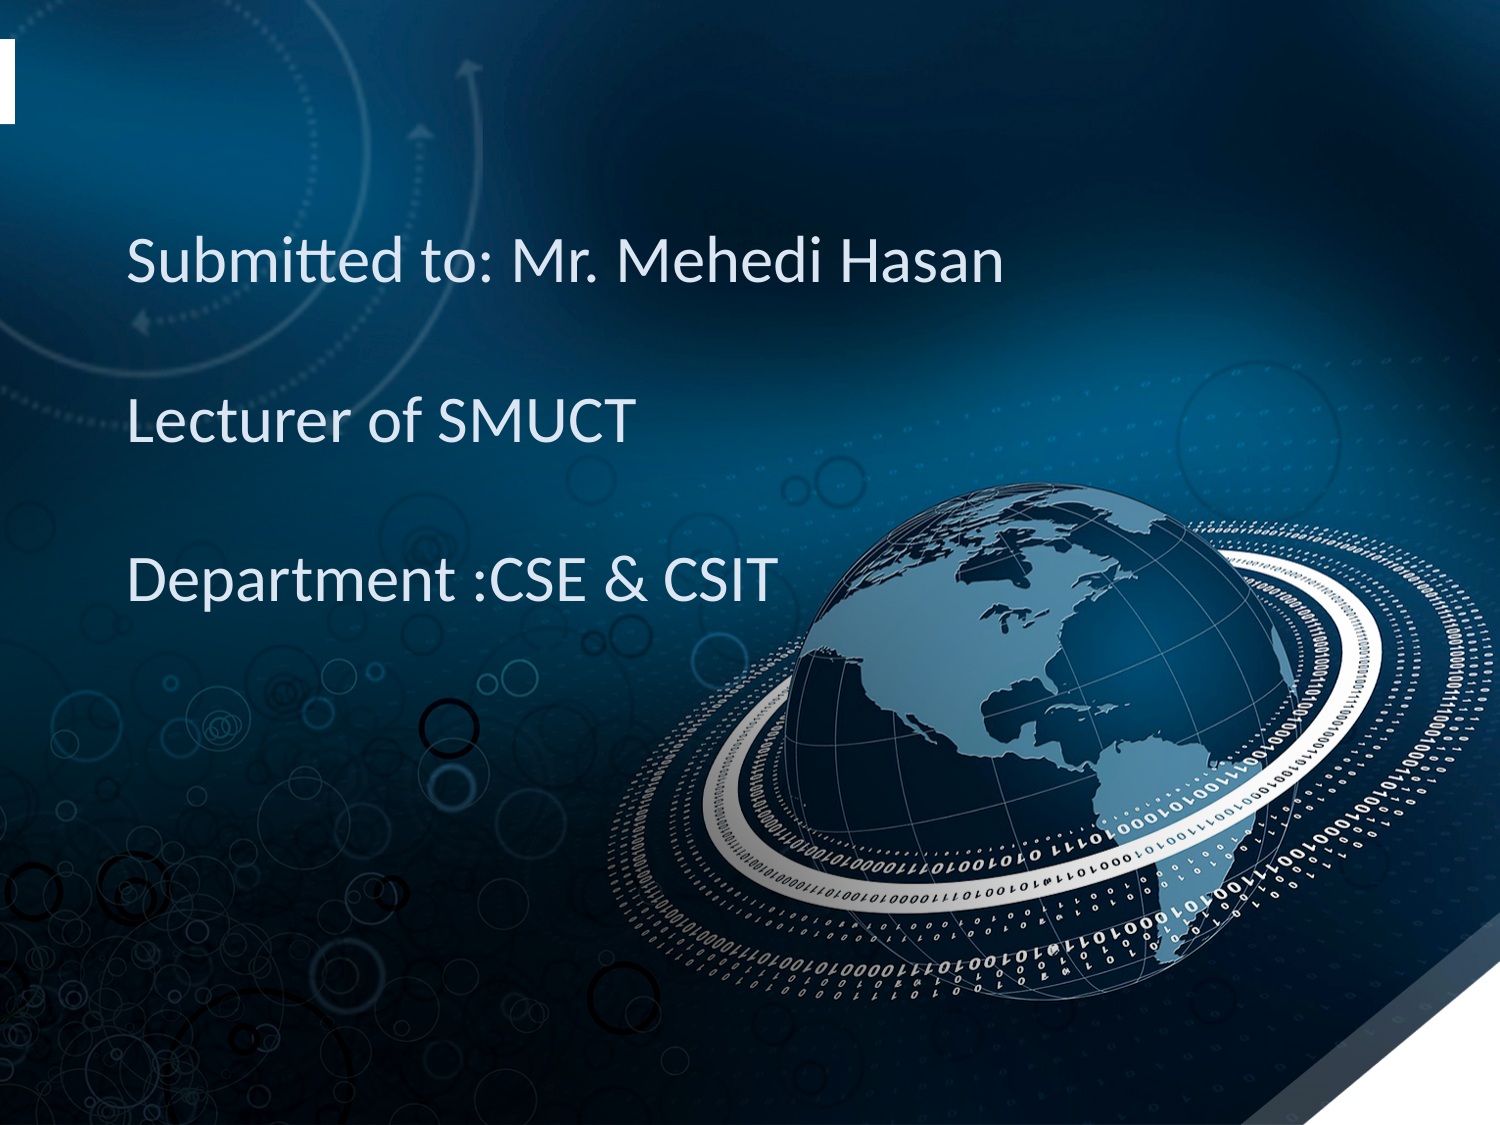

Submitted to: Mr. Mehedi Hasan

Lecturer of SMUCT

Department :CSE & CSIT